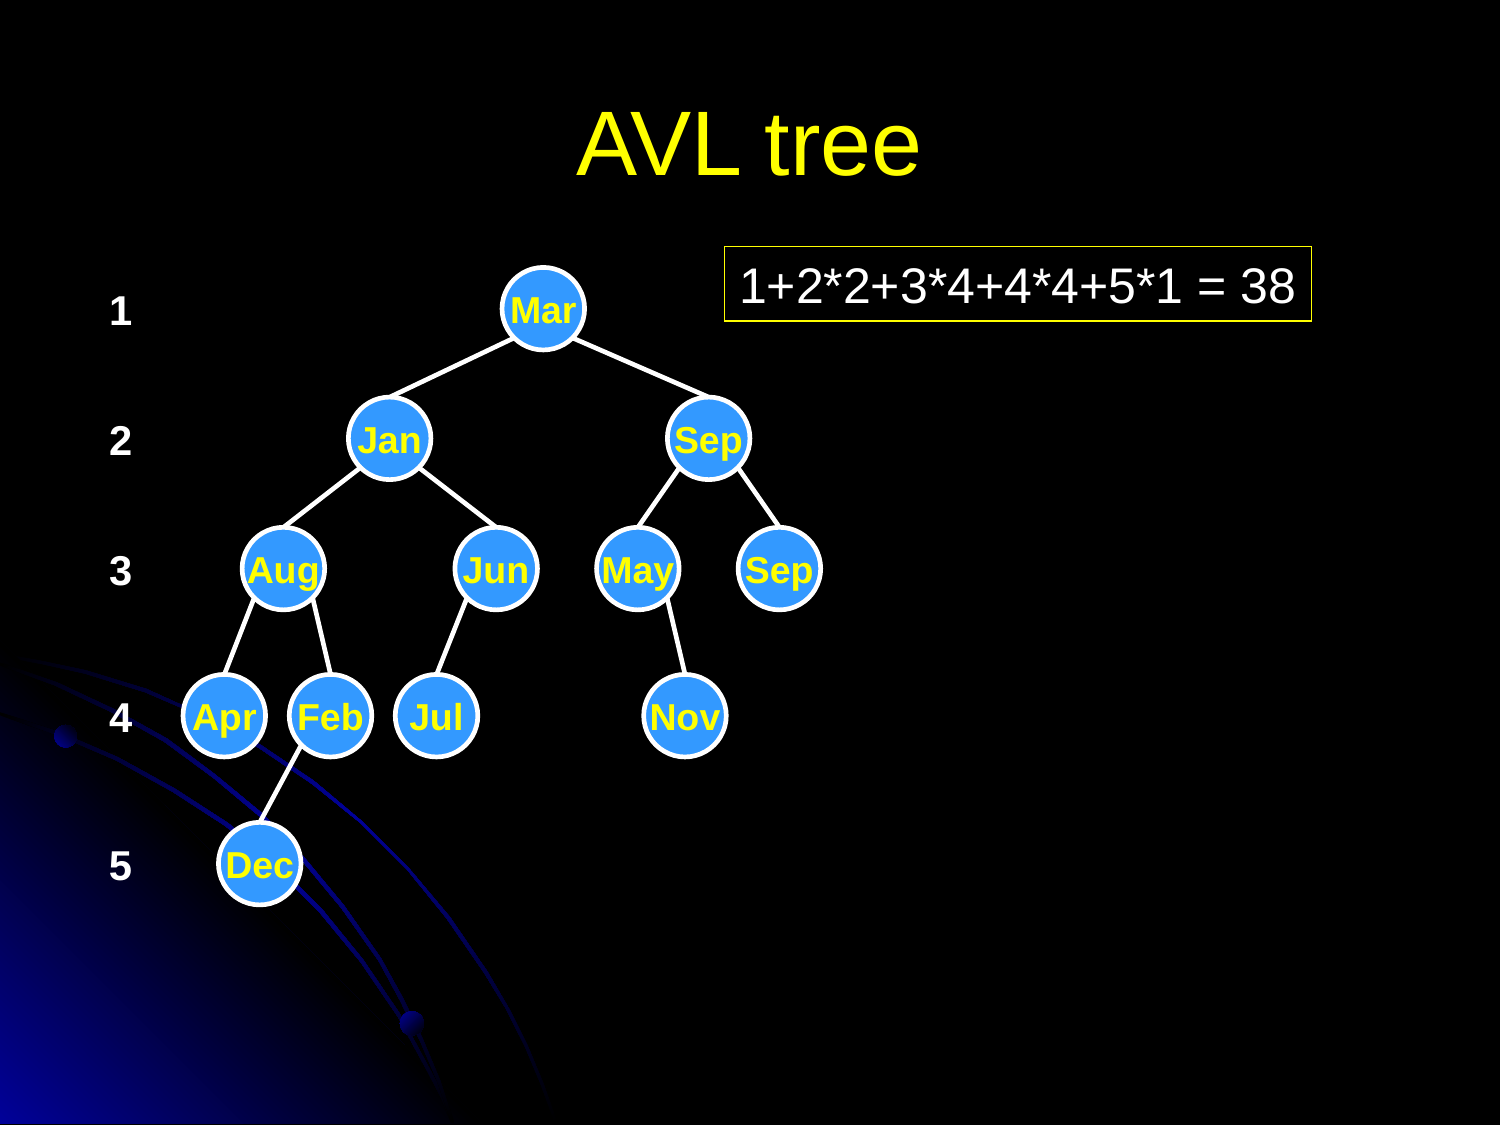

# AVL tree
1+2*2+3*4+4*4+5*1 = 38
Mar
1
Jan
Sep
2
Aug
Jun
May
Sep
3
Apr
Feb
Jul
Nov
4
Dec
5